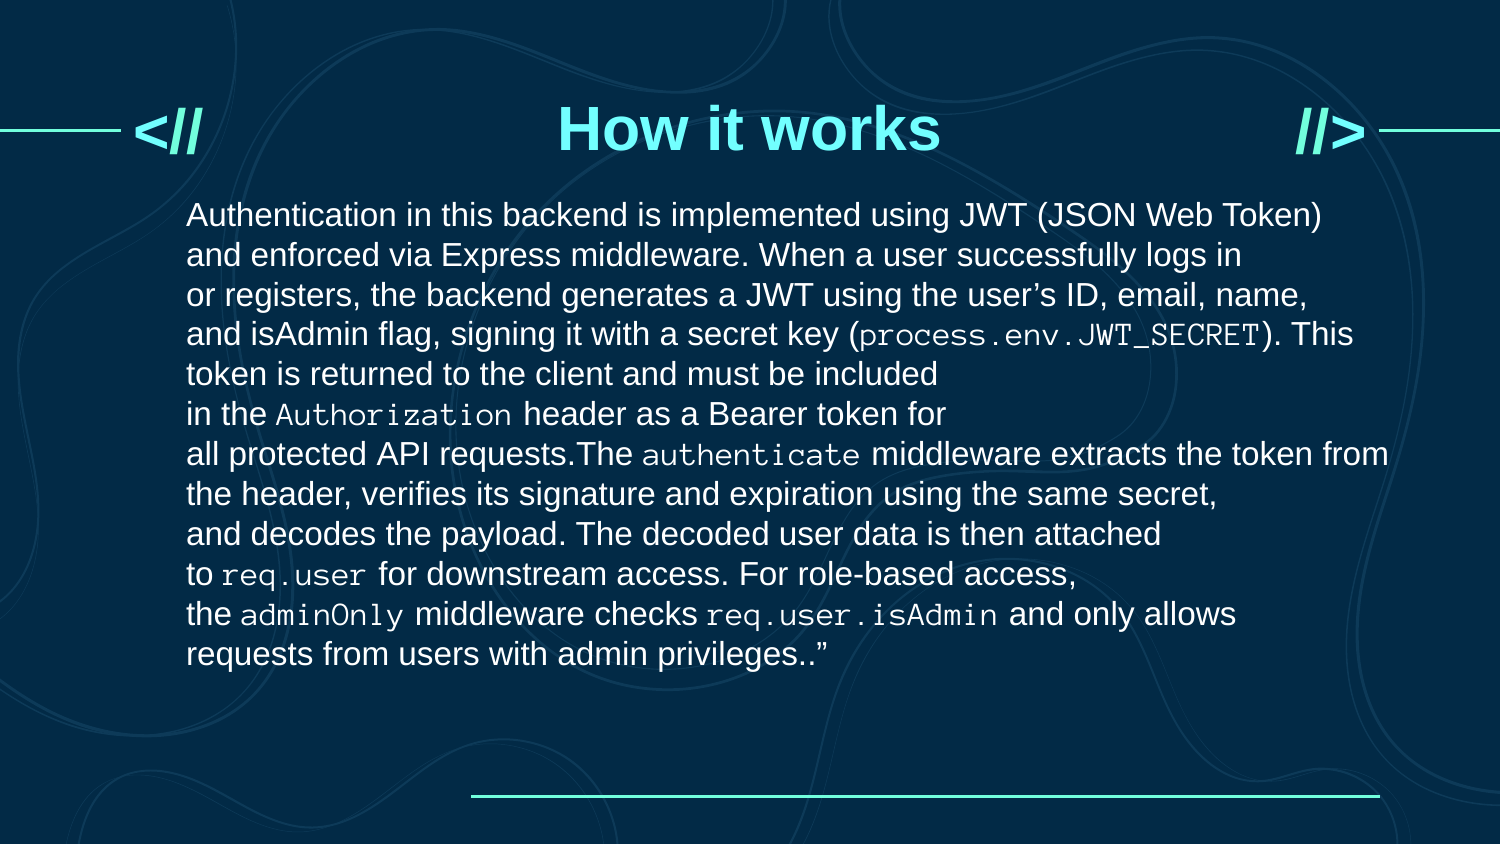

# How it works
<//
//>
Authentication in this backend is implemented using JWT (JSON Web Token) and enforced via Express middleware. When a user successfully logs in or registers, the backend generates a JWT using the user’s ID, email, name, and isAdmin flag, signing it with a secret key (process.env.JWT_SECRET). This token is returned to the client and must be included in the Authorization header as a Bearer token for all protected API requests.The authenticate middleware extracts the token from the header, verifies its signature and expiration using the same secret, and decodes the payload. The decoded user data is then attached to req.user for downstream access. For role-based access, the adminOnly middleware checks req.user.isAdmin and only allows requests from users with admin privileges..”